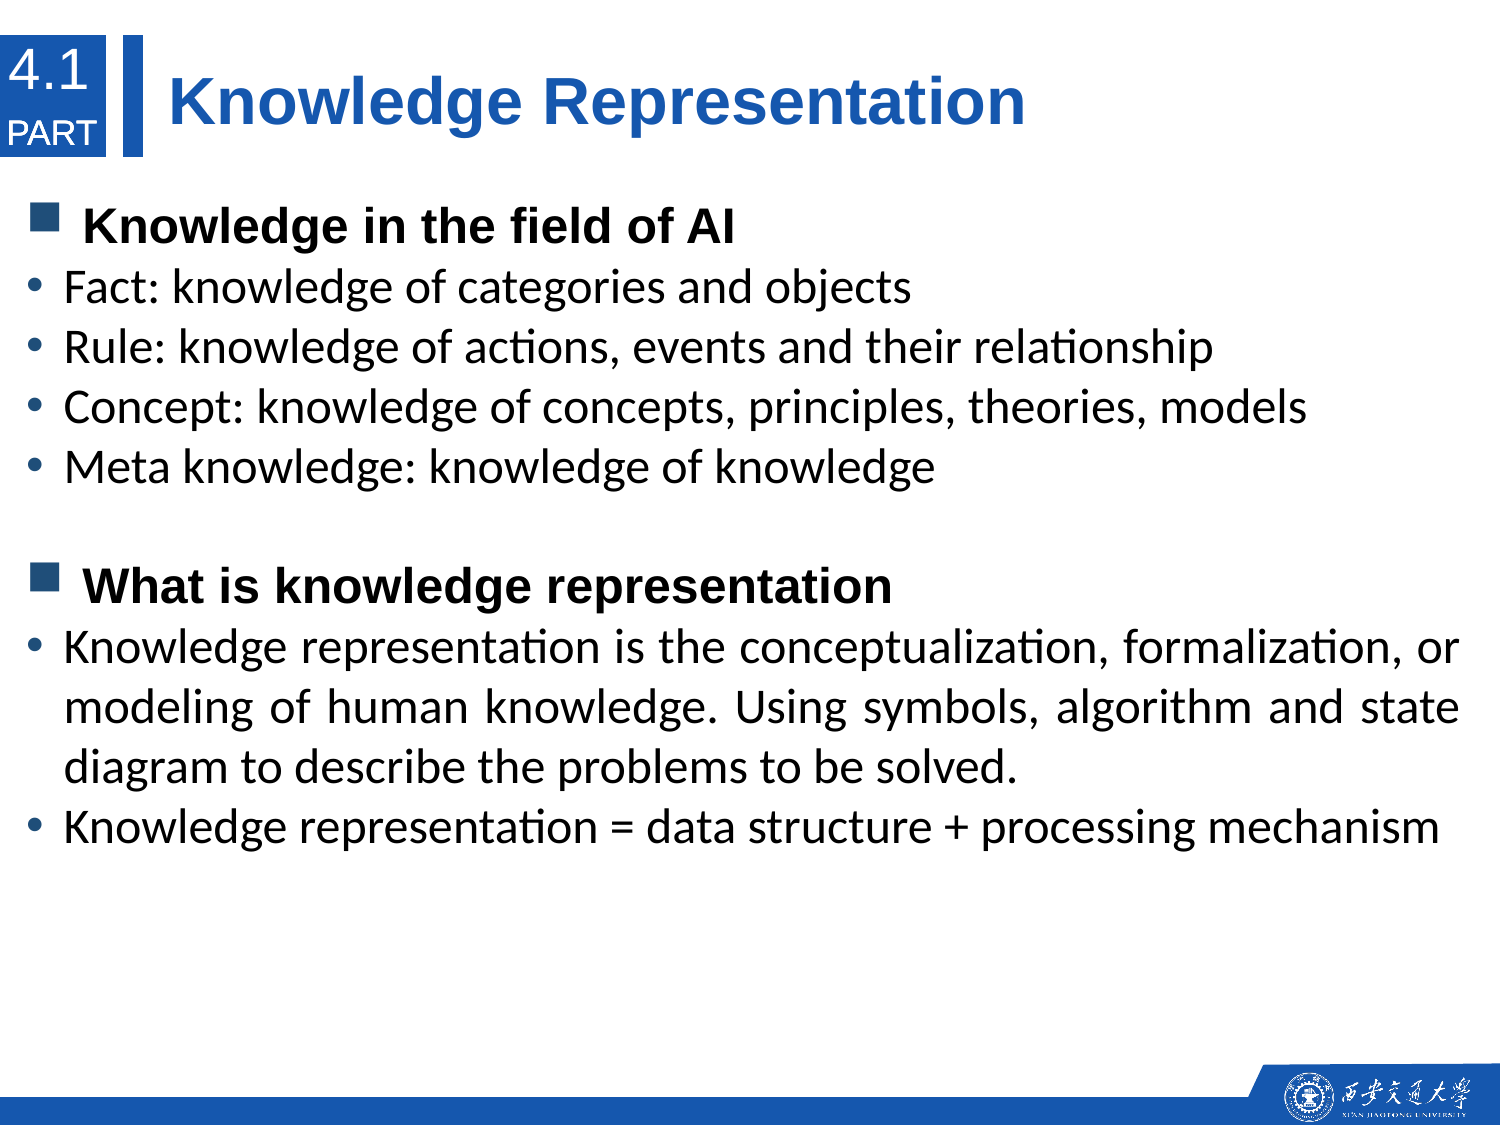

4.1

Knowledge Representation
PART
PART
PART
Knowledge in the field of AI
Fact: knowledge of categories and objects
Rule: knowledge of actions, events and their relationship
Concept: knowledge of concepts, principles, theories, models
Meta knowledge: knowledge of knowledge

What is knowledge representation
Knowledge representation is the conceptualization, formalization, or modeling of human knowledge. Using symbols, algorithm and state diagram to describe the problems to be solved.
Knowledge representation = data structure + processing mechanism